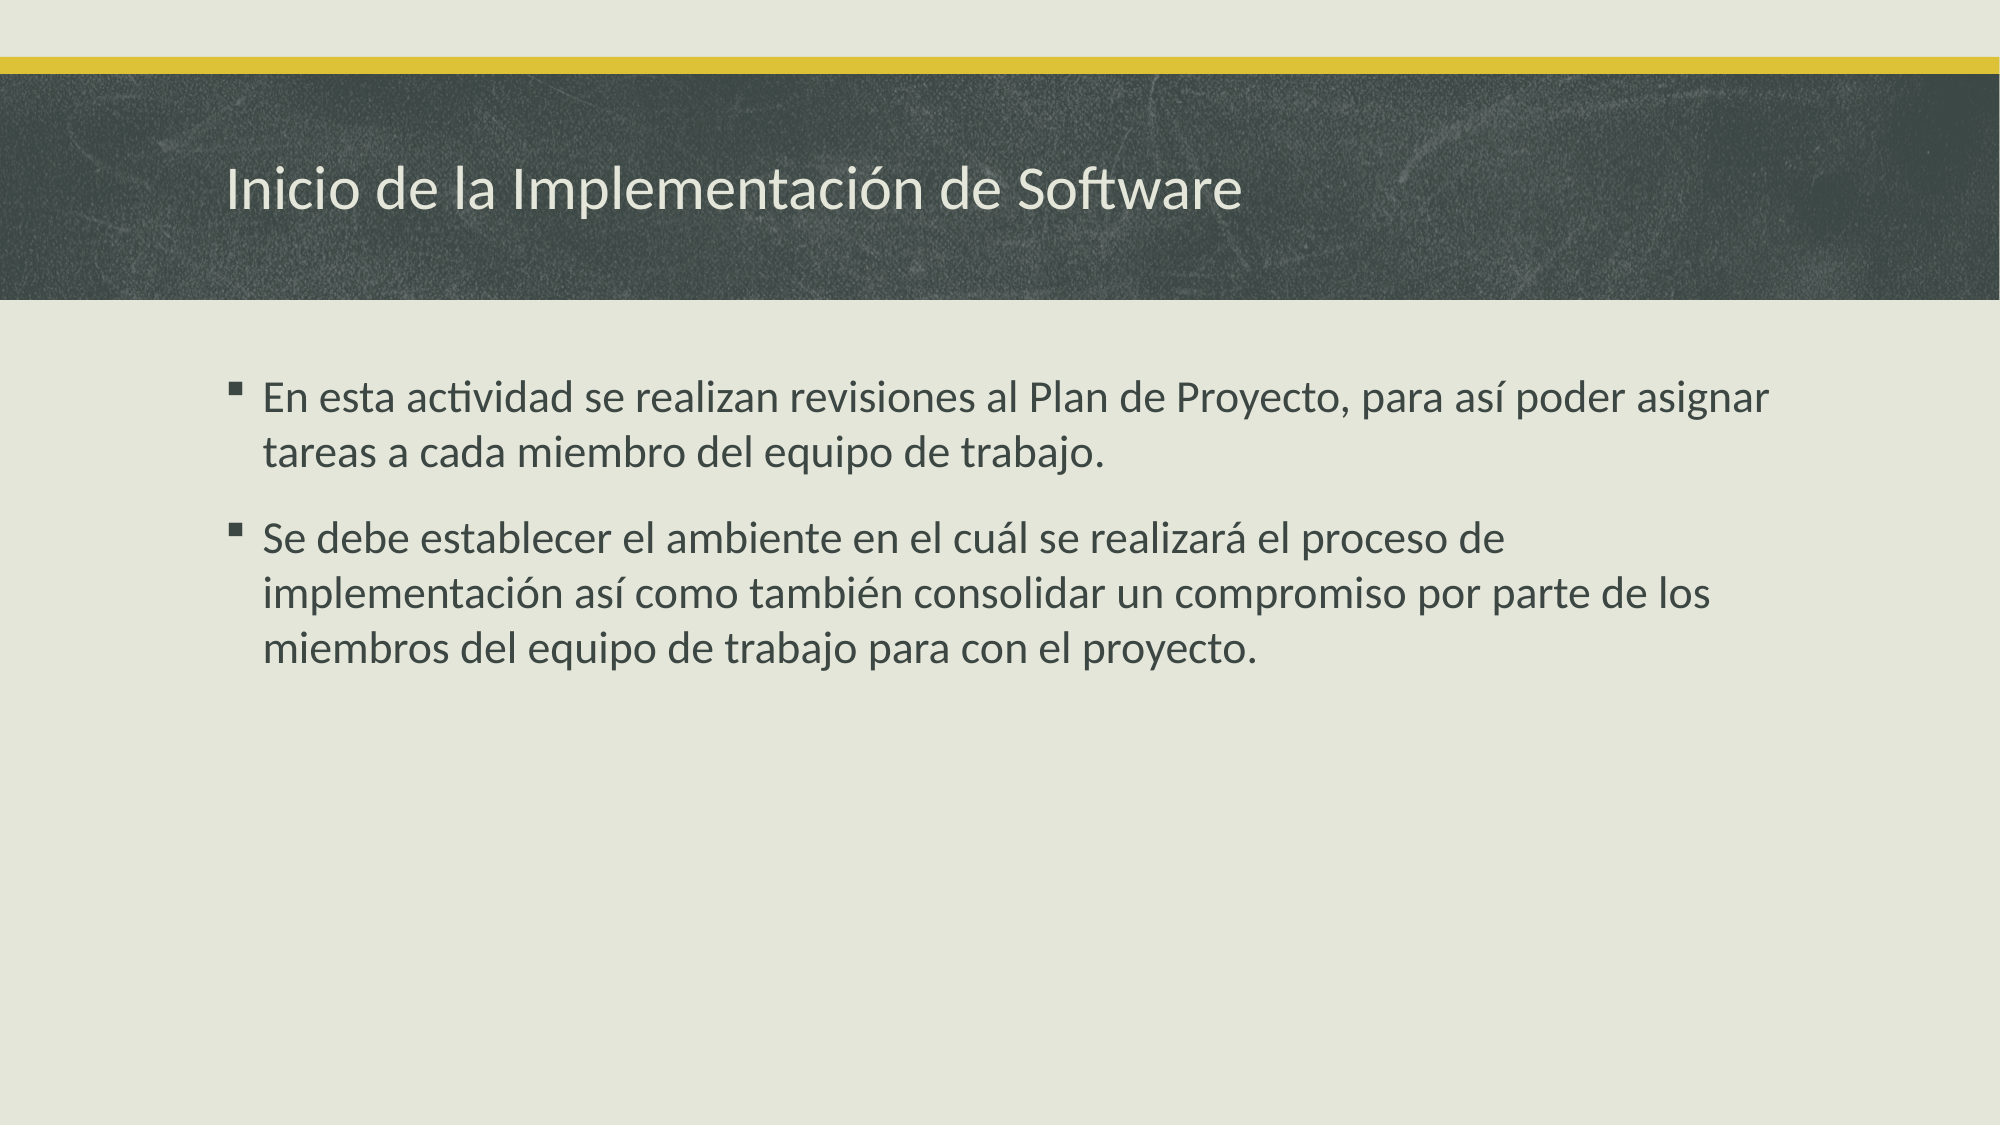

# Inicio de la Implementación de Software
En esta actividad se realizan revisiones al Plan de Proyecto, para así poder asignar tareas a cada miembro del equipo de trabajo.
Se debe establecer el ambiente en el cuál se realizará el proceso de implementación así como también consolidar un compromiso por parte de los miembros del equipo de trabajo para con el proyecto.